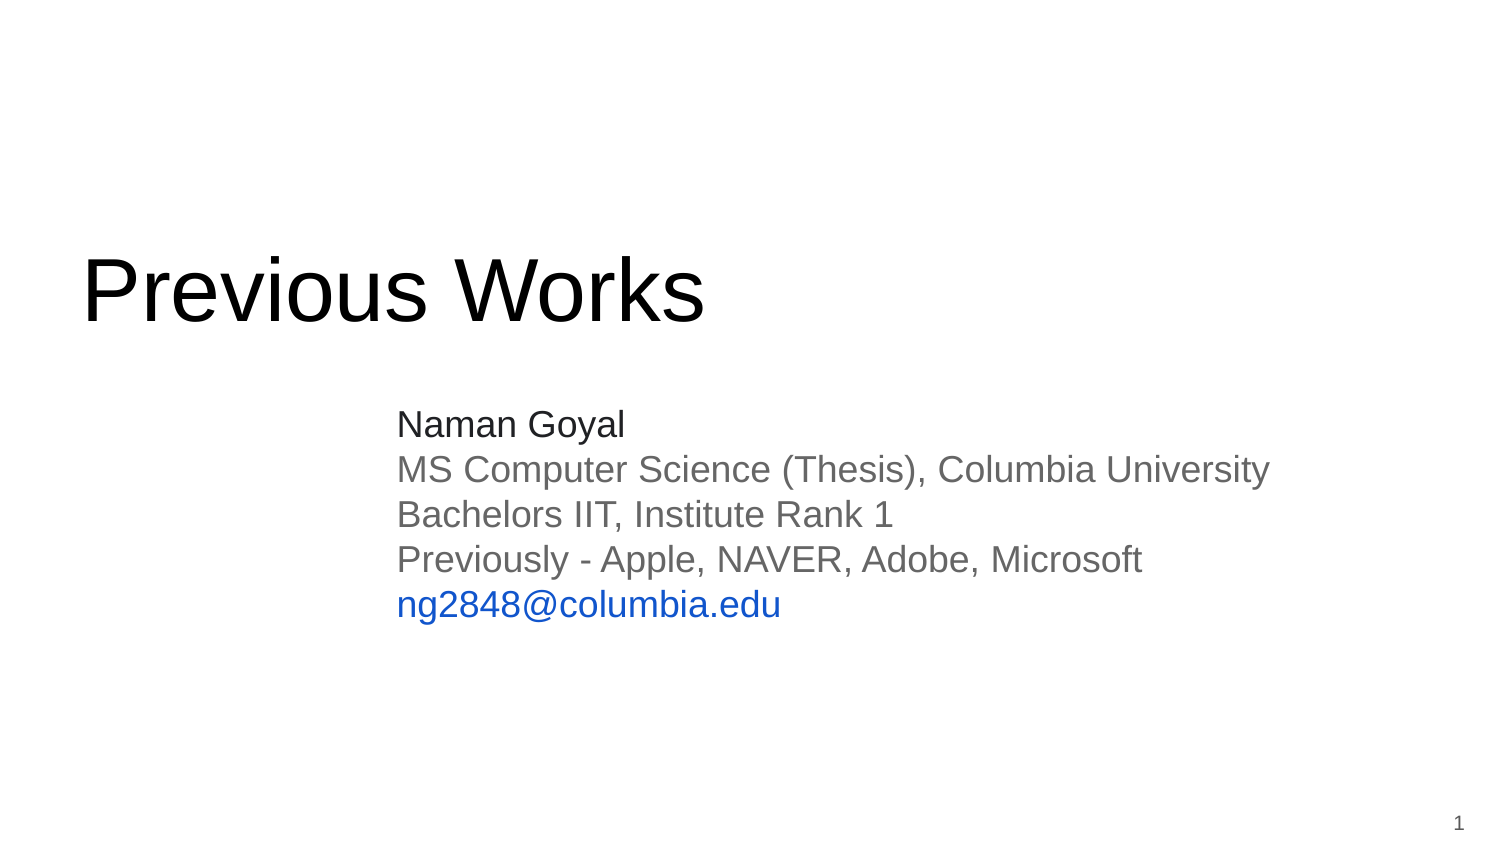

# Previous Works
Naman Goyal
MS Computer Science (Thesis), Columbia University
Bachelors IIT, Institute Rank 1
Previously - Apple, NAVER, Adobe, Microsoft
ng2848@columbia.edu
1